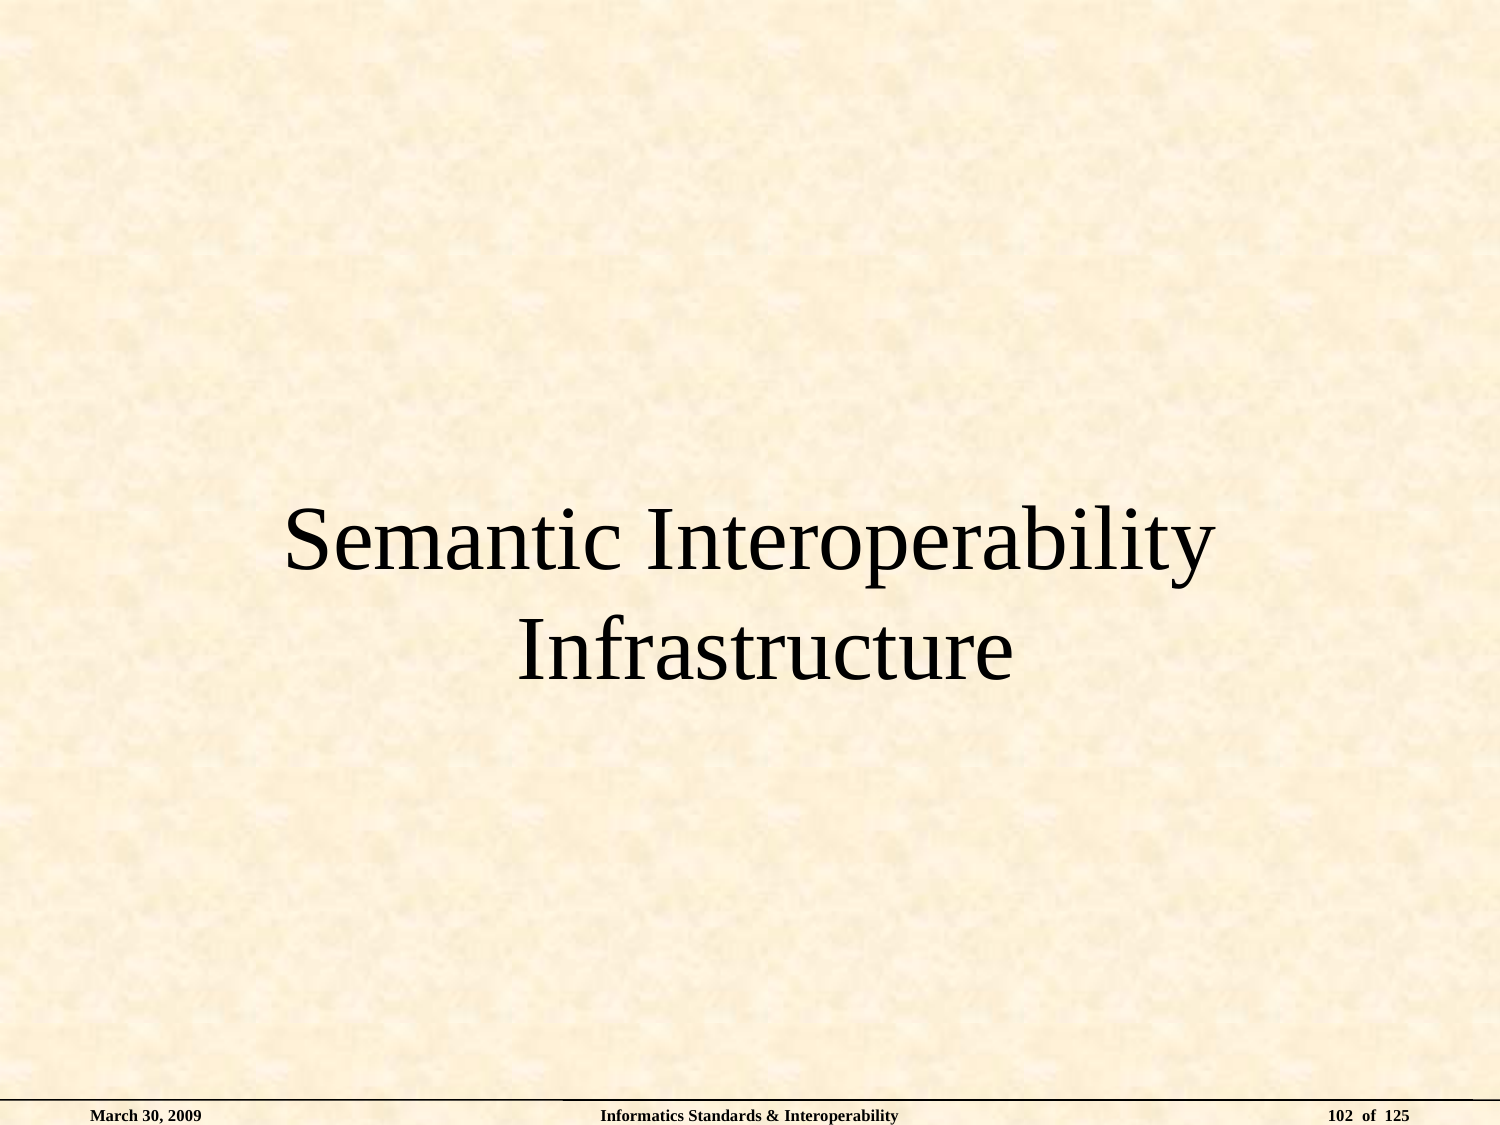

#
Semantic Interoperability Infrastructure
March 30, 2009
Informatics Standards & Interoperability
102  of  125